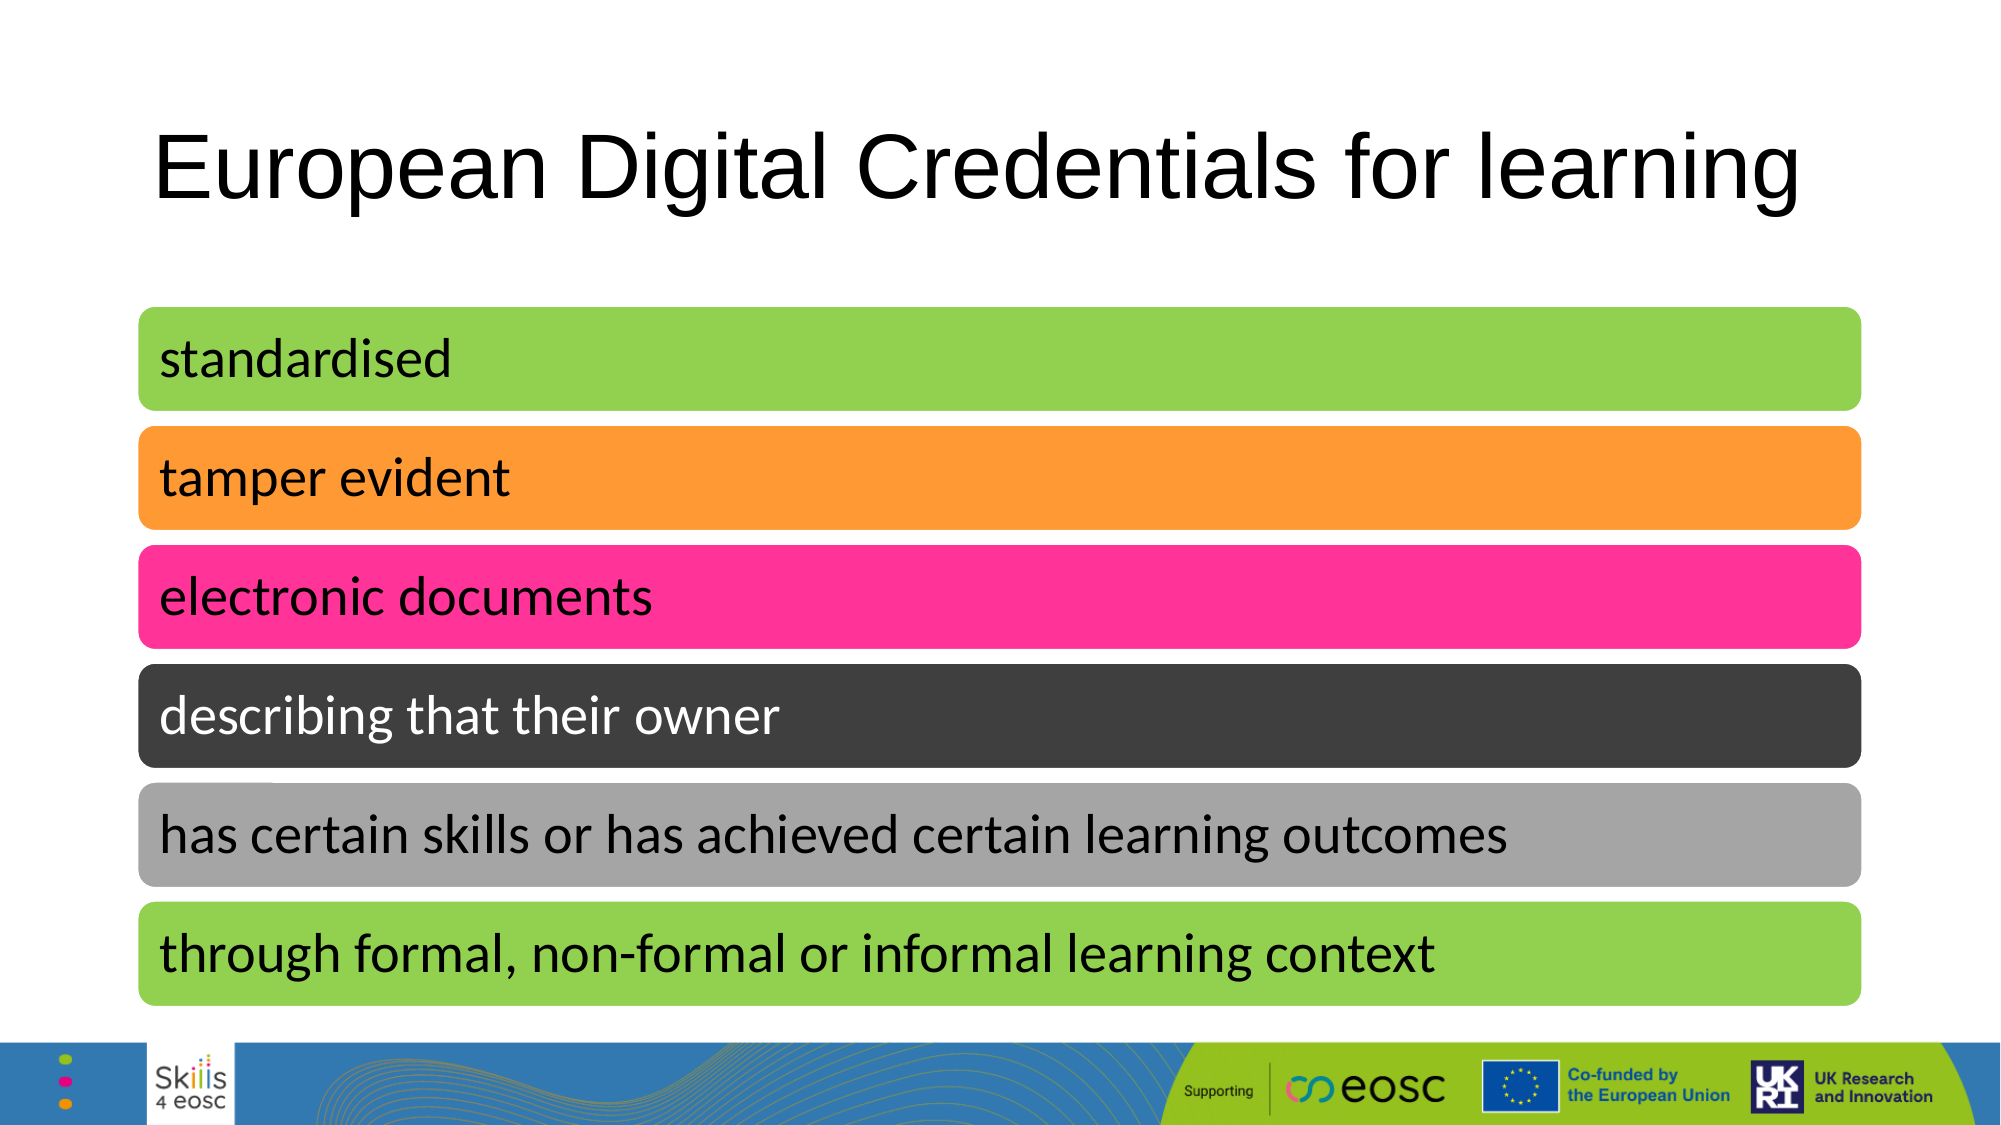

# European Digital Credentials for learning

standardised

tamper evident

electronic documents

describing that their owner

has certain skills or has achieved certain learning outcomes

through formal, non-formal or informal learning context